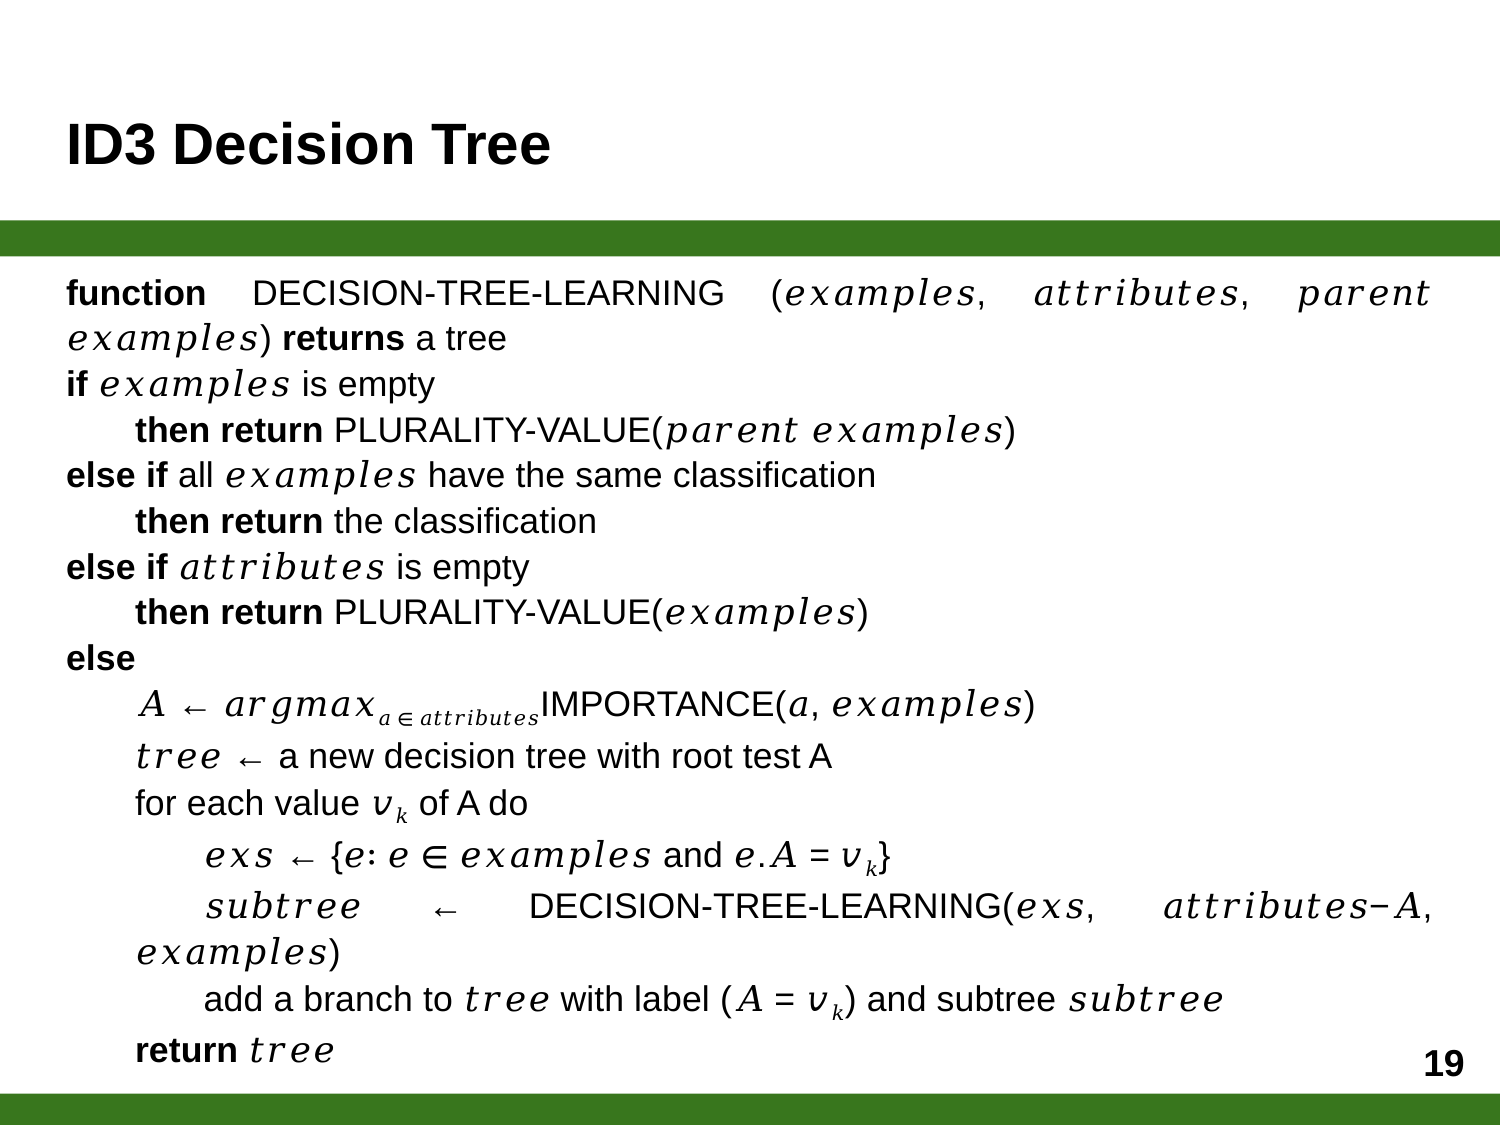

# ID3 Decision Tree
function DECISION-TREE-LEARNING (𝑒𝑥𝑎𝑚𝑝𝑙𝑒𝑠, 𝑎𝑡𝑡𝑟𝑖𝑏𝑢𝑡𝑒𝑠, 𝑝𝑎𝑟𝑒𝑛𝑡 𝑒𝑥𝑎𝑚𝑝𝑙𝑒𝑠) returns a tree
if 𝑒𝑥𝑎𝑚𝑝𝑙𝑒𝑠 is empty
then return PLURALITY-VALUE(𝑝𝑎𝑟𝑒𝑛𝑡 𝑒𝑥𝑎𝑚𝑝𝑙𝑒𝑠)
else if all 𝑒𝑥𝑎𝑚𝑝𝑙𝑒𝑠 have the same classification
then return the classification
else if 𝑎𝑡𝑡𝑟𝑖𝑏𝑢𝑡𝑒𝑠 is empty
then return PLURALITY-VALUE(𝑒𝑥𝑎𝑚𝑝𝑙𝑒𝑠)
else
𝐴 ← 𝑎𝑟𝑔𝑚𝑎𝑥𝑎 ∈ 𝑎𝑡𝑡𝑟𝑖𝑏𝑢𝑡𝑒𝑠IMPORTANCE(𝑎, 𝑒𝑥𝑎𝑚𝑝𝑙𝑒𝑠)
𝑡𝑟𝑒𝑒 ← a new decision tree with root test A
for each value 𝑣𝑘 of A do
𝑒𝑥𝑠 ← {𝑒∶ 𝑒 ∈ 𝑒𝑥𝑎𝑚𝑝𝑙𝑒𝑠 and 𝑒.𝐴 = 𝑣𝑘}
𝑠𝑢𝑏𝑡𝑟𝑒𝑒 ← DECISION-TREE-LEARNING(𝑒𝑥𝑠, 𝑎𝑡𝑡𝑟𝑖𝑏𝑢𝑡𝑒𝑠−𝐴, 𝑒𝑥𝑎𝑚𝑝𝑙𝑒𝑠)
add a branch to 𝑡𝑟𝑒𝑒 with label (𝐴 = 𝑣𝑘) and subtree 𝑠𝑢𝑏𝑡𝑟𝑒𝑒
return 𝑡𝑟𝑒𝑒
19